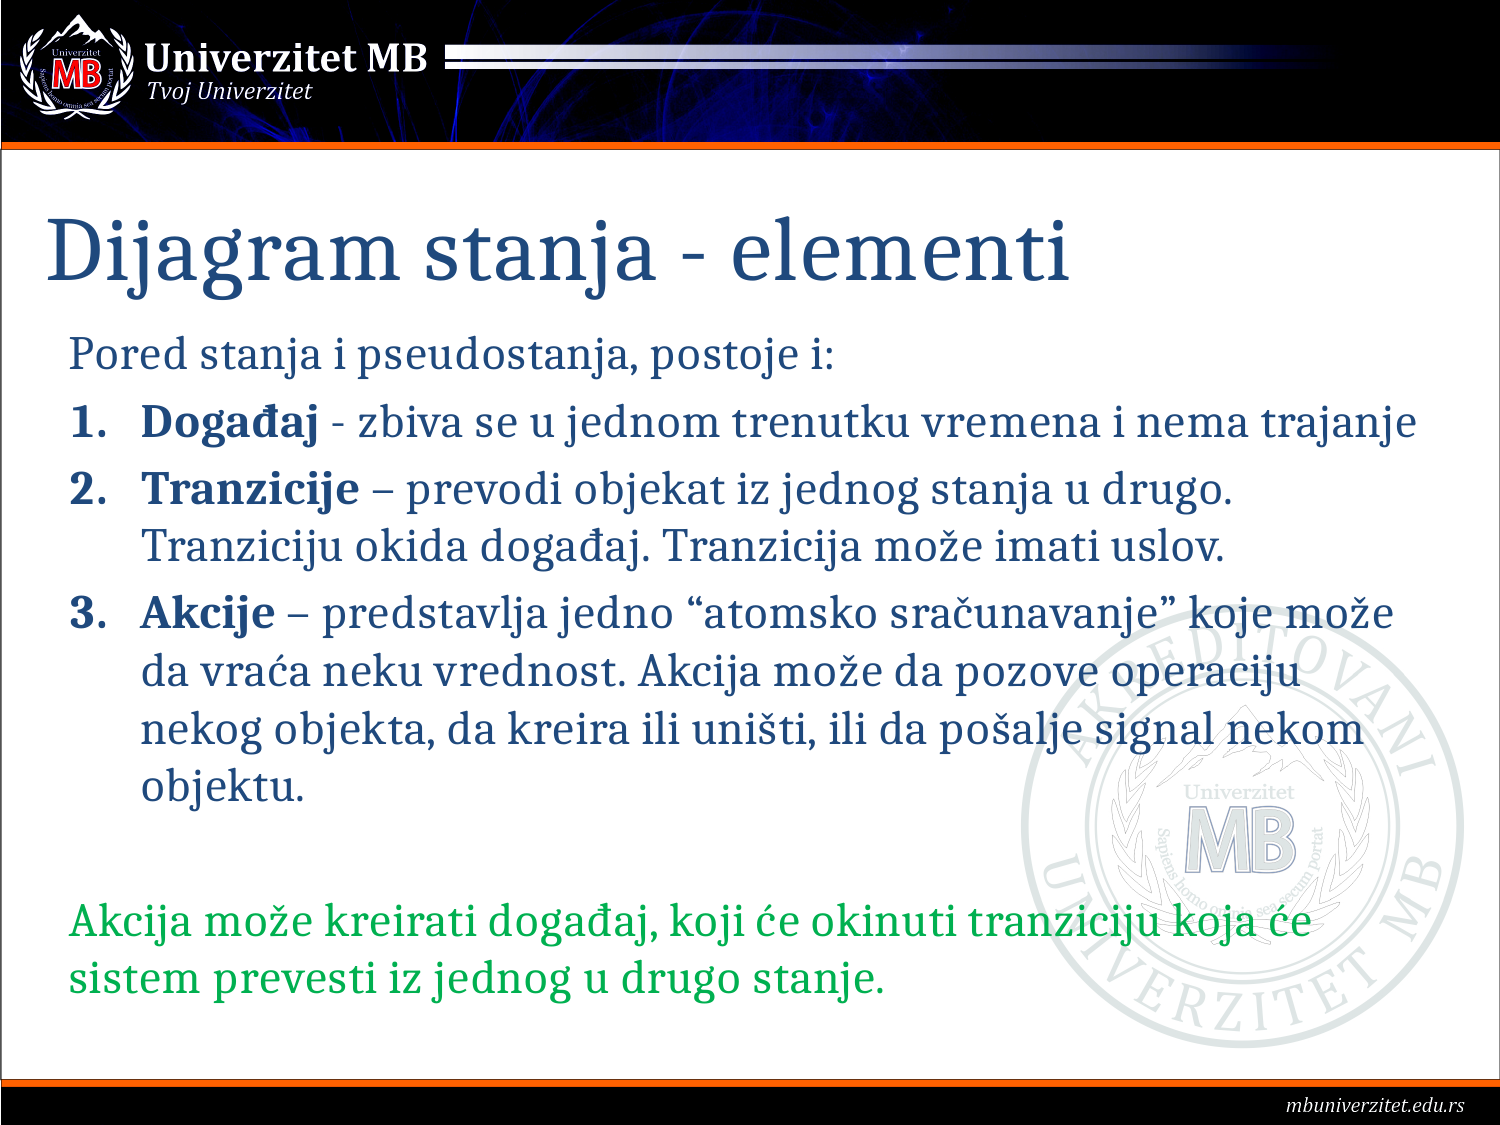

# Dijagram stanja - elementi
Pored stanja i pseudostanja, postoje i:
Događaj - zbiva se u jednom trenutku vremena i nema trajanje
Tranzicije – prevodi objekat iz jednog stanja u drugo. Tranziciju okida događaj. Tranzicija može imati uslov.
Akcije – predstavlja jedno “atomsko sračunavanje” koje može da vraća neku vrednost. Akcija može da pozove operaciju nekog objekta, da kreira ili uništi, ili da pošalje signal nekom objektu.

Akcija može kreirati događaj, koji će okinuti tranziciju koja će sistem prevesti iz jednog u drugo stanje.